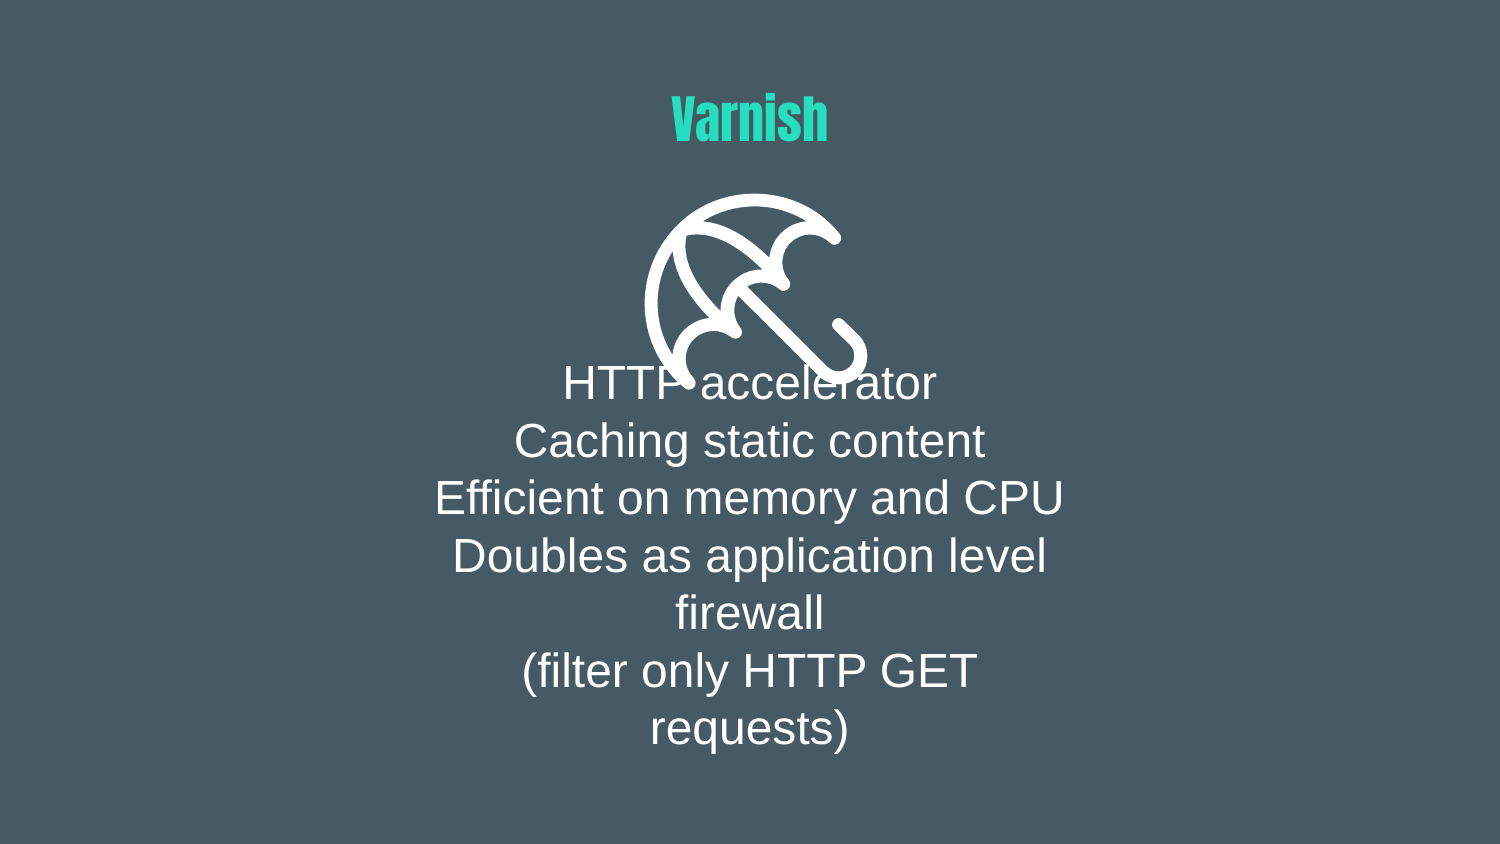

# Varnish

HTTP accelerator
Caching static content
Efficient on memory and CPU
Doubles as application level firewall
(filter only HTTP GET requests)